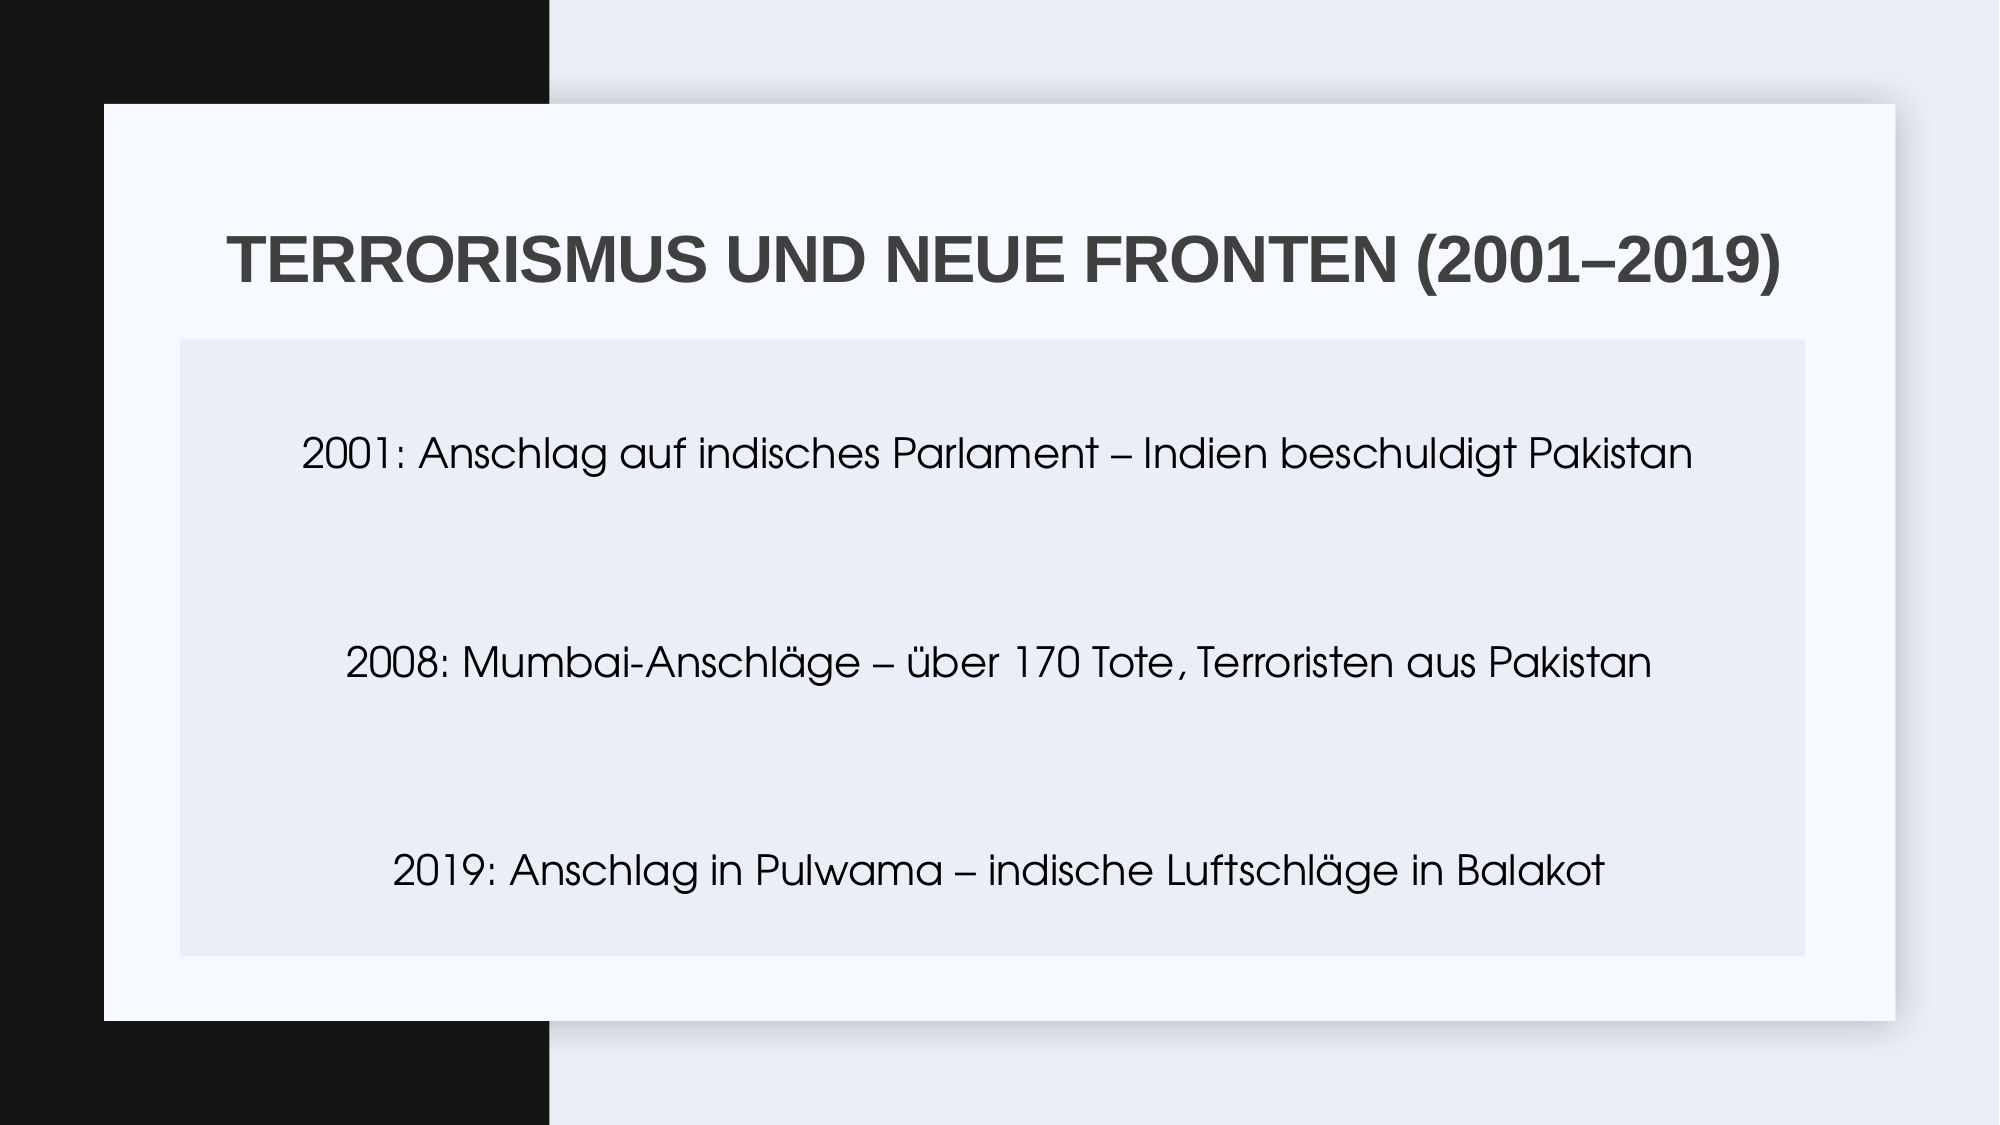

# Terrorismus und neue Fronten (2001–2019)
 2001: Anschlag auf indisches Parlament – Indien beschuldigt Pakistan

2008: Mumbai-Anschläge – über 170 Tote, Terroristen aus Pakistan

2019: Anschlag in Pulwama – indische Luftschläge in Balakot